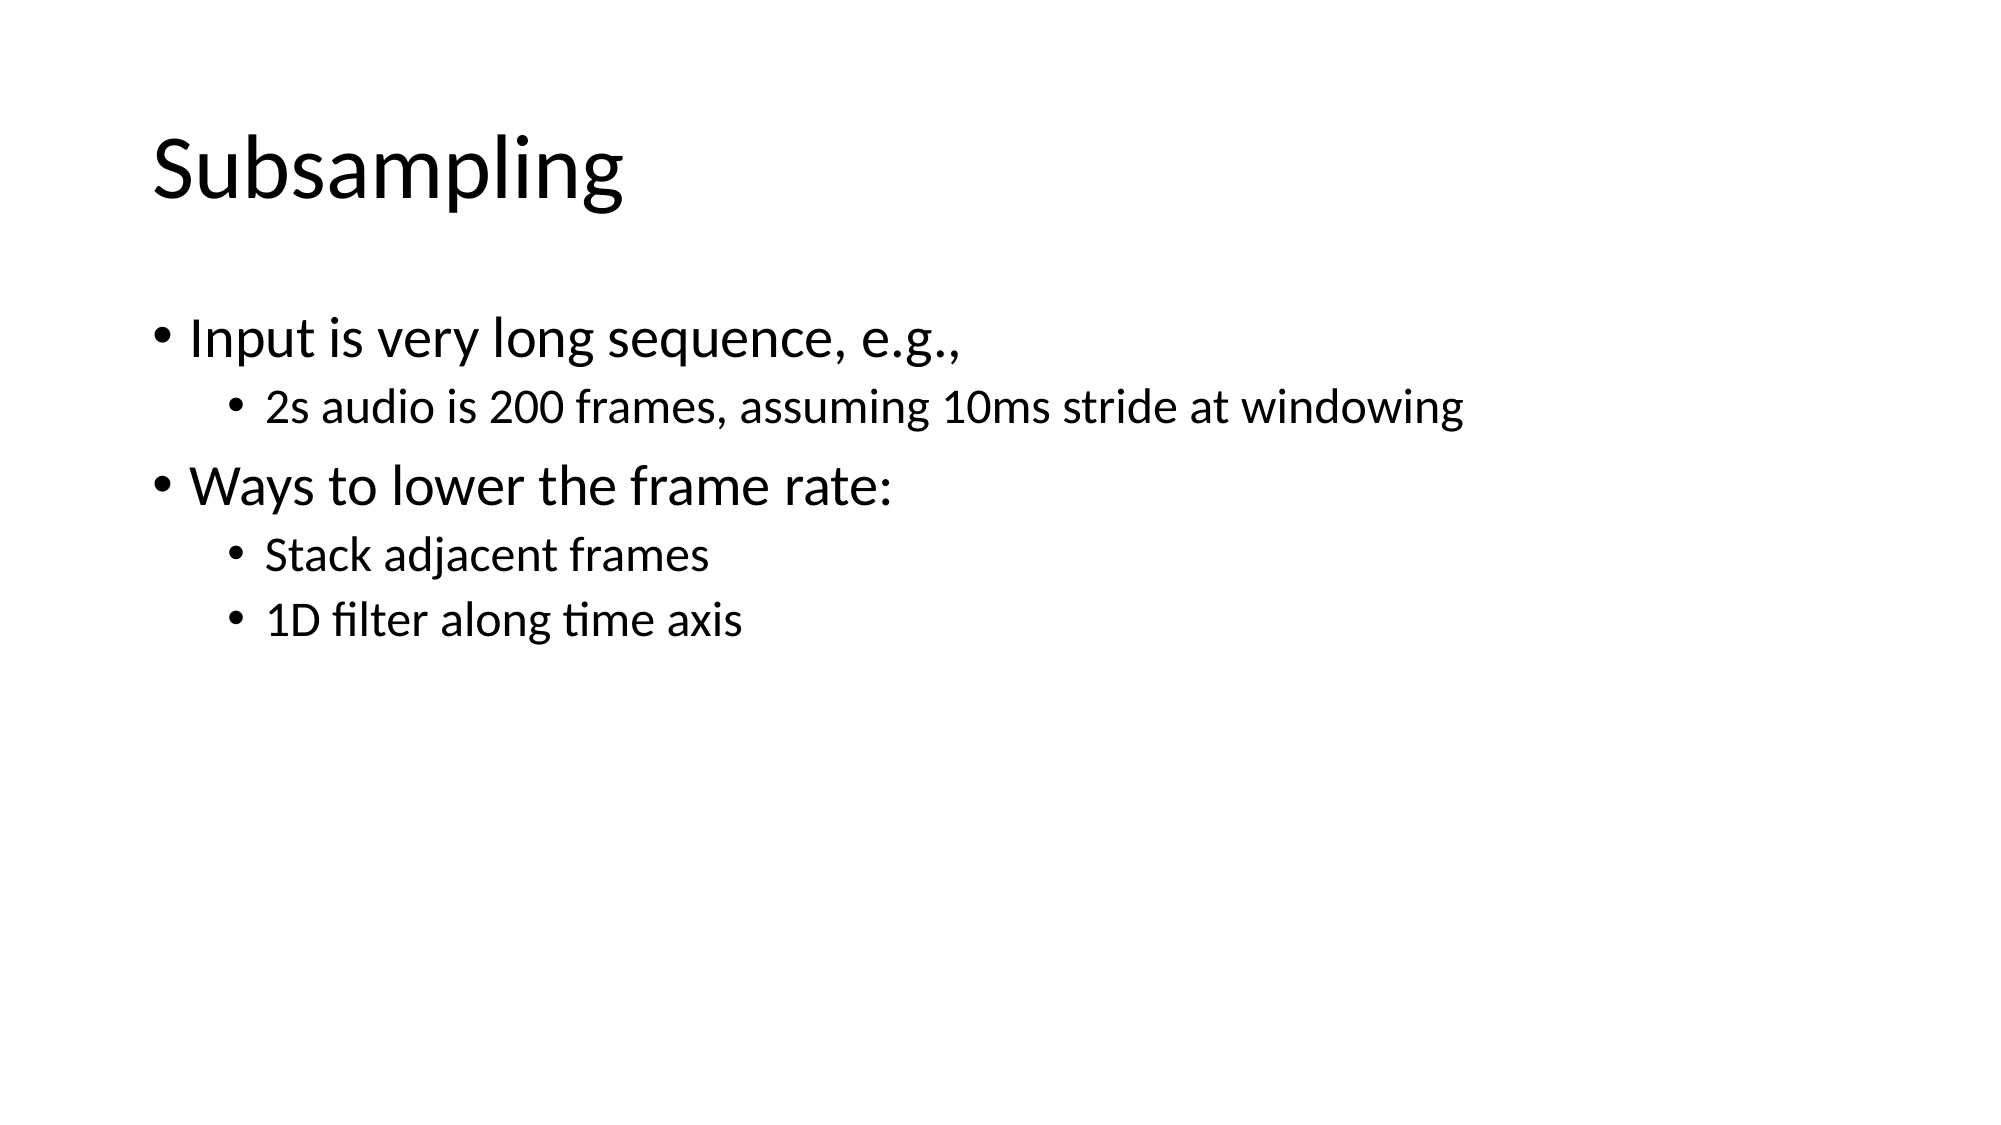

# Subsampling
Input is very long sequence, e.g.,
2s audio is 200 frames, assuming 10ms stride at windowing
Ways to lower the frame rate:
Stack adjacent frames
1D filter along time axis